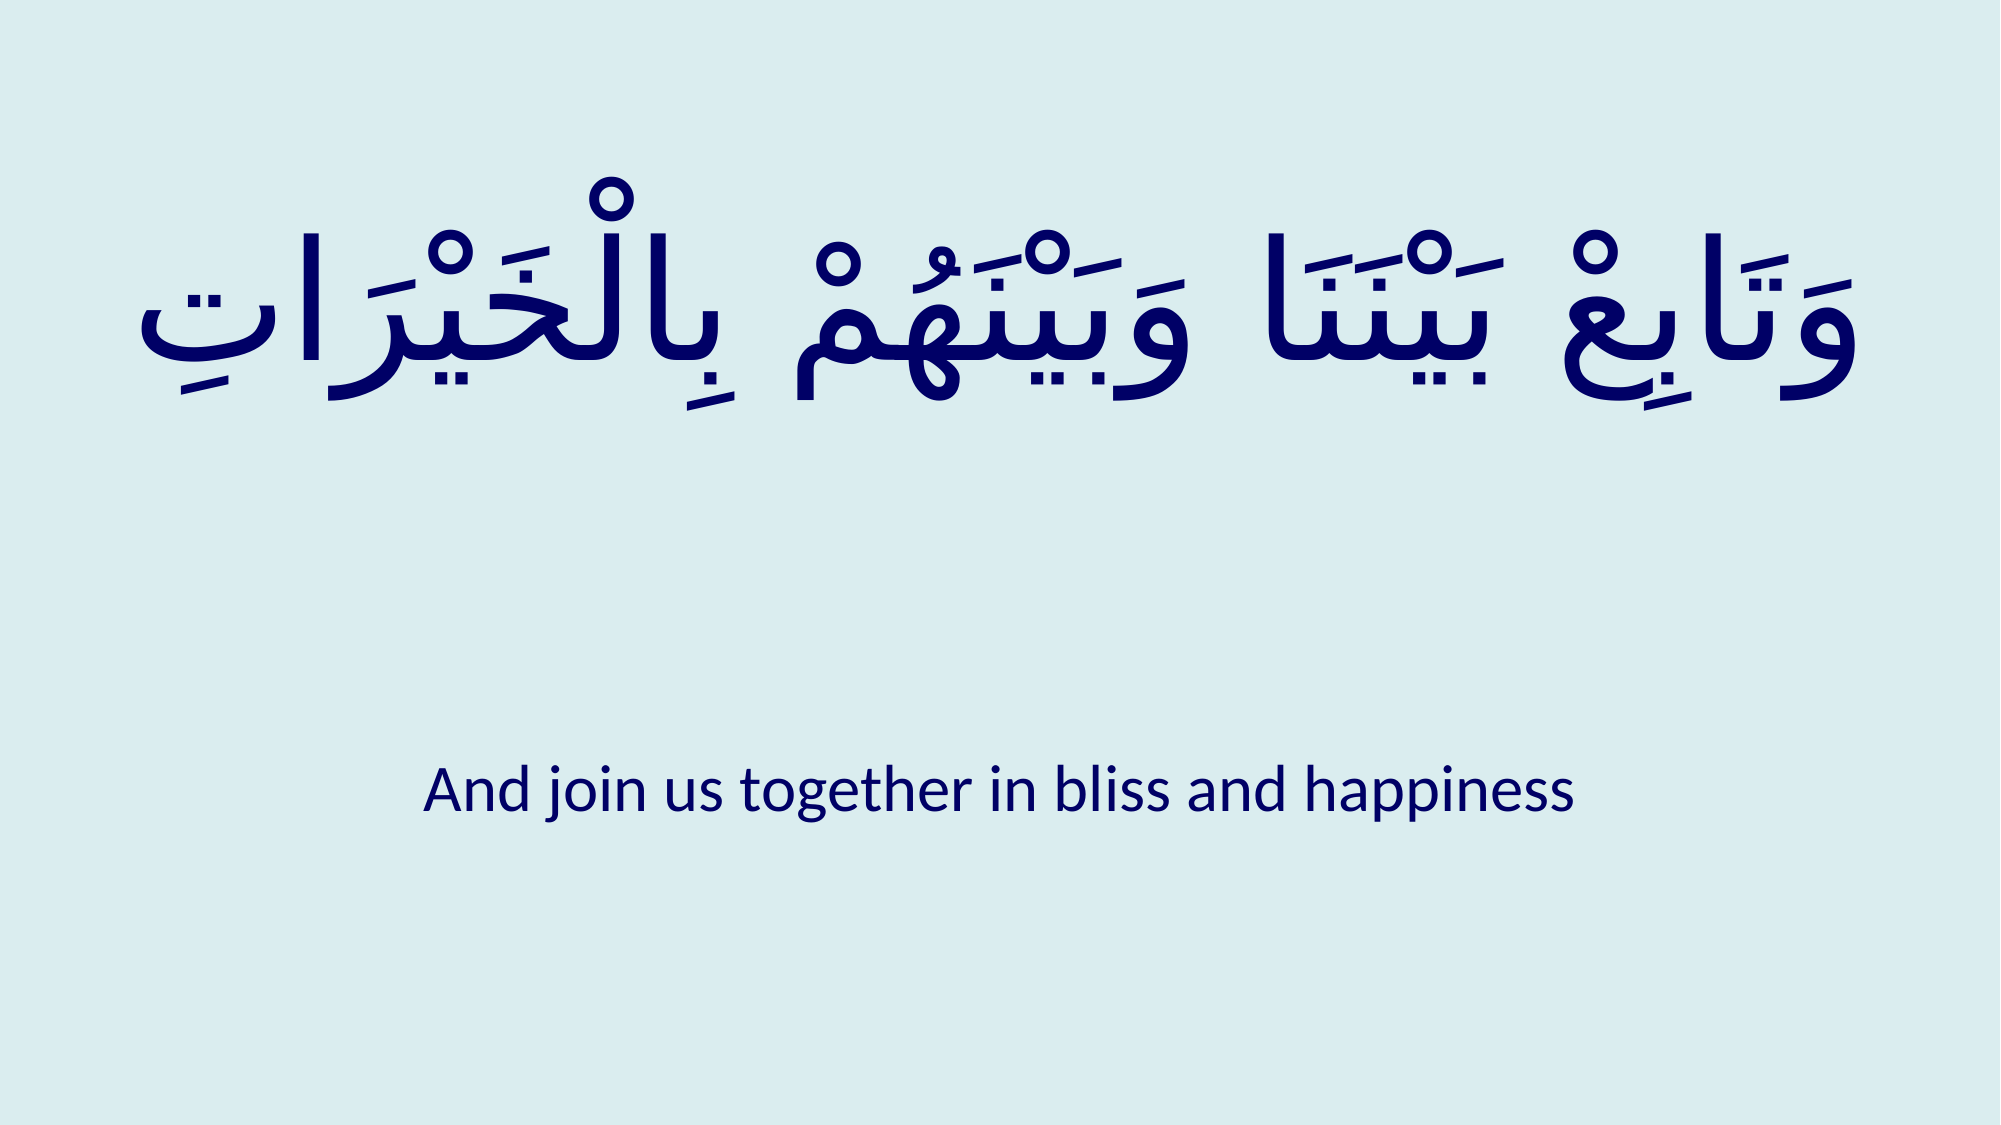

# وَتَابِعْ بَيْنَنَا وَبَيْنَهُمْ بِالْخَيْرَاتِ
And join us together in bliss and happiness